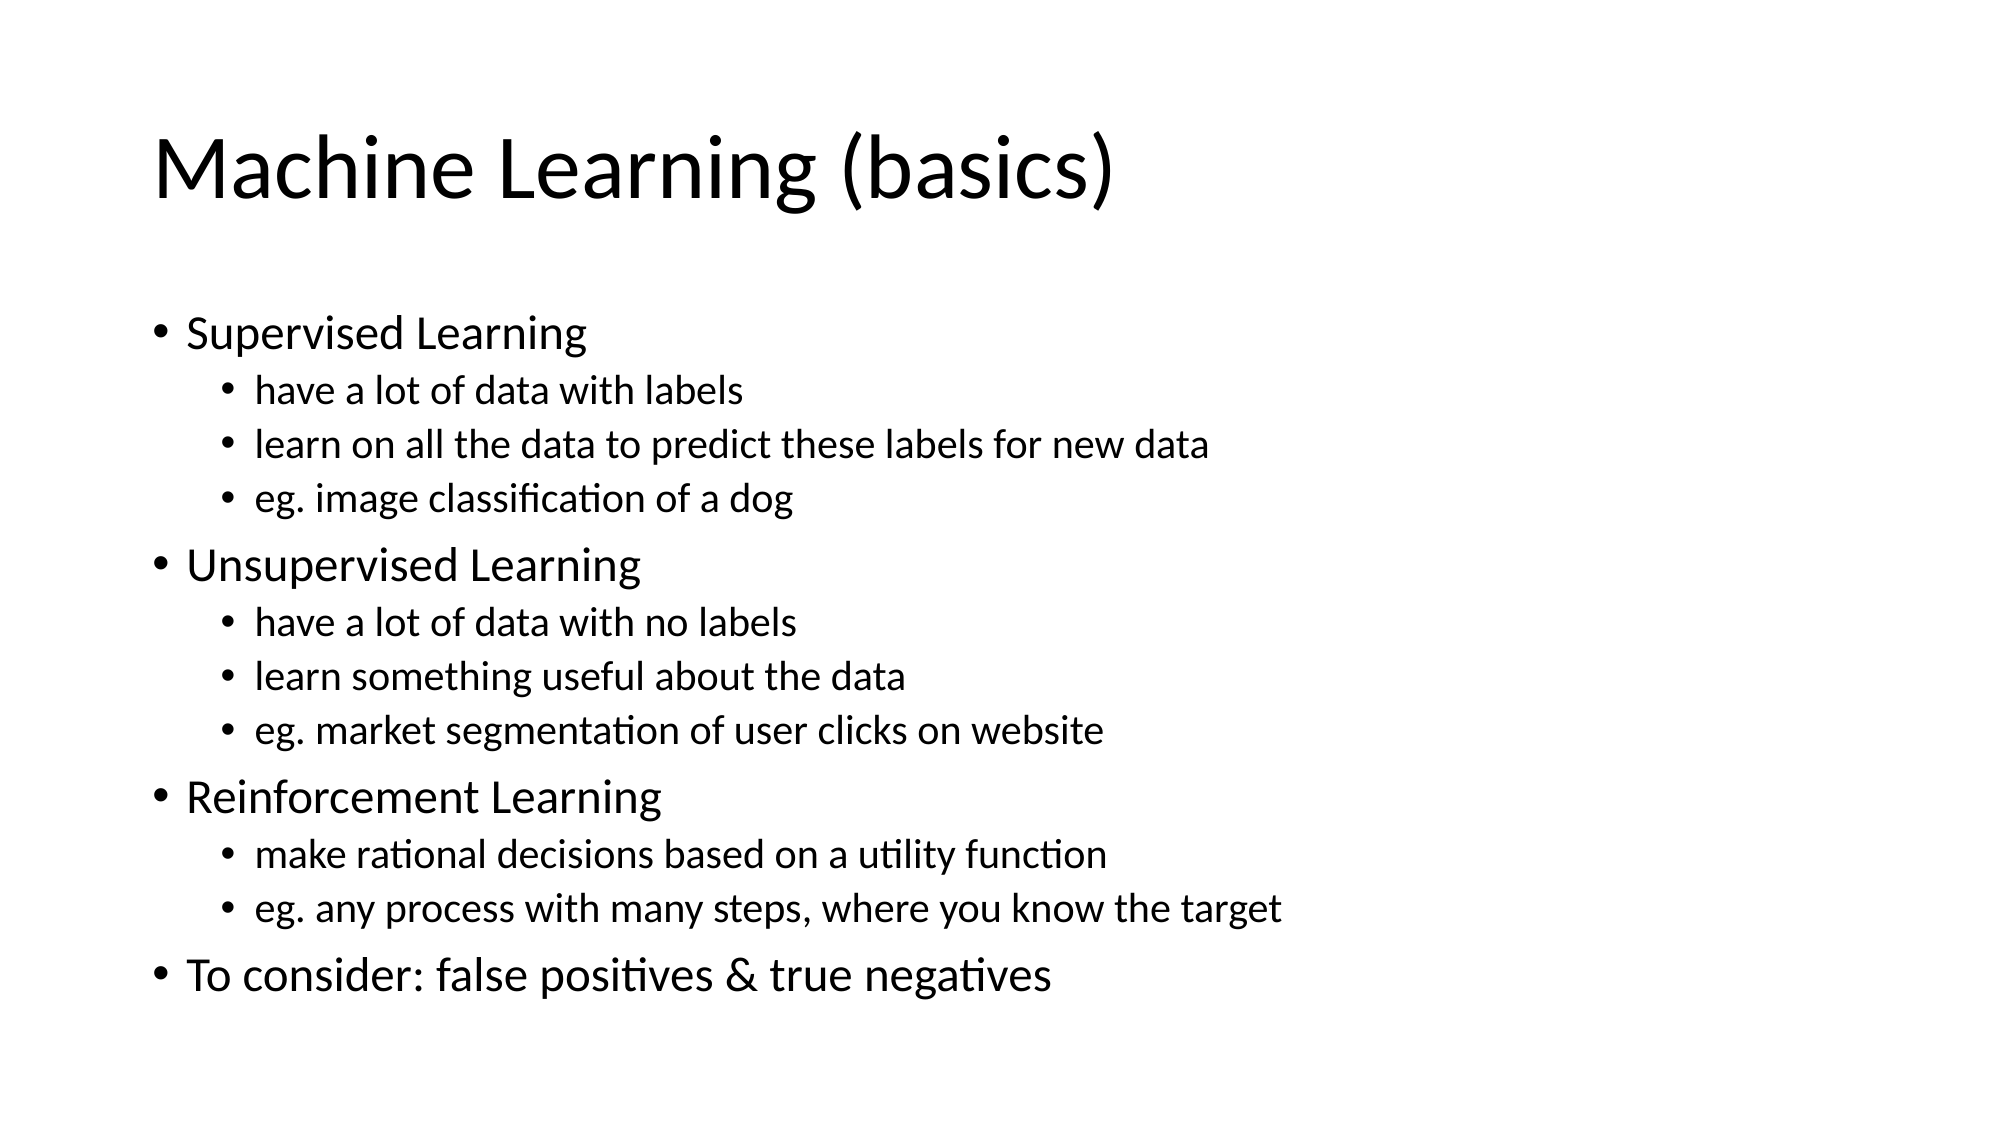

# Machine Learning (basics)
Supervised Learning
have a lot of data with labels
learn on all the data to predict these labels for new data
eg. image classification of a dog
Unsupervised Learning
have a lot of data with no labels
learn something useful about the data
eg. market segmentation of user clicks on website
Reinforcement Learning
make rational decisions based on a utility function
eg. any process with many steps, where you know the target
To consider: false positives & true negatives